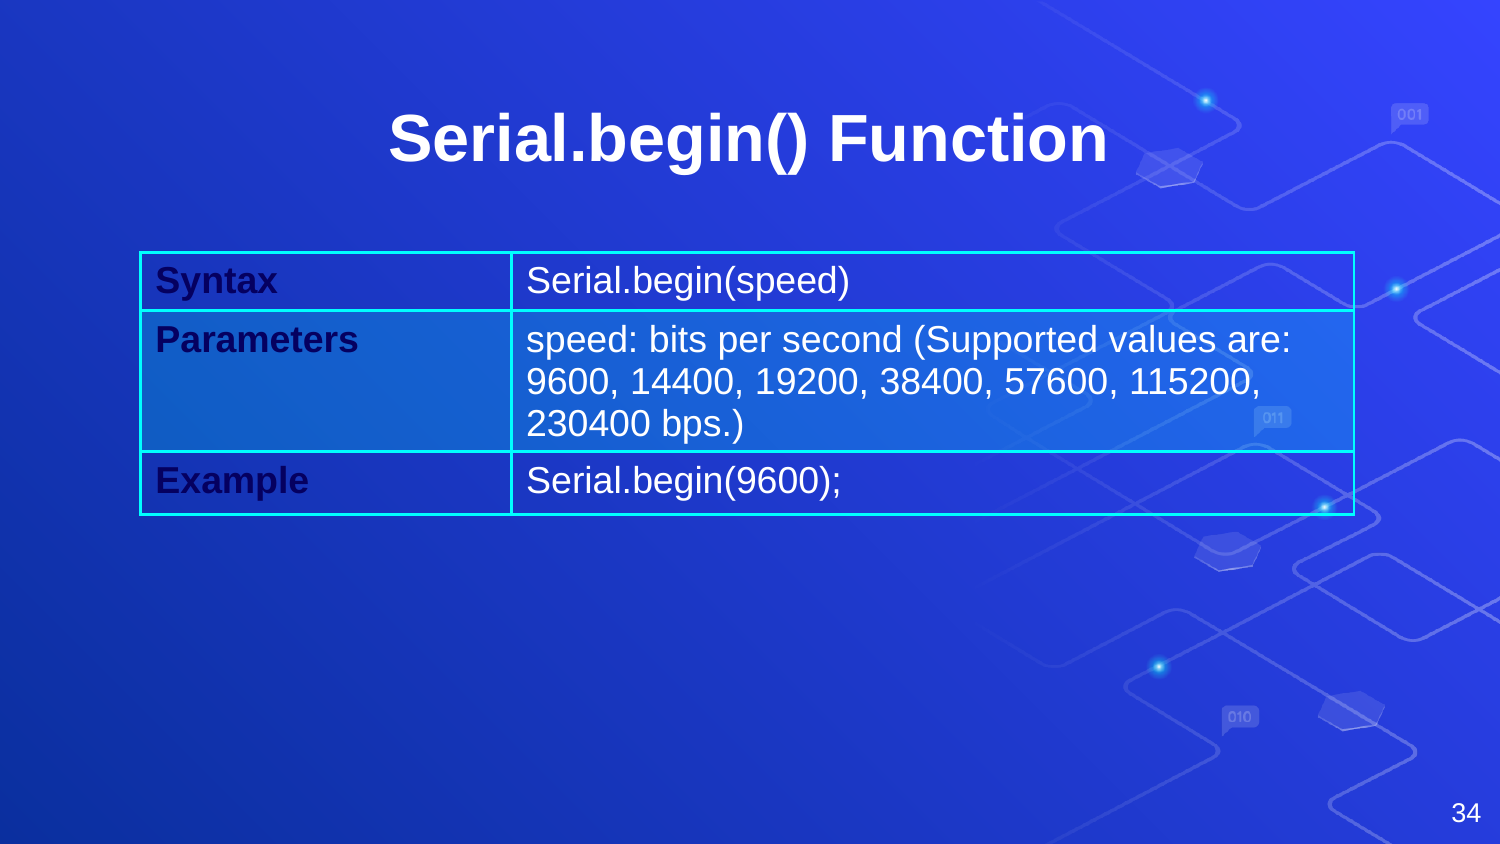

# Serial.begin() Function
| Syntax | Serial.begin(speed) |
| --- | --- |
| Parameters | speed: bits per second (Supported values are: 9600, 14400, 19200, 38400, 57600, 115200, 230400 bps.) |
| Example | Serial.begin(9600); |
34